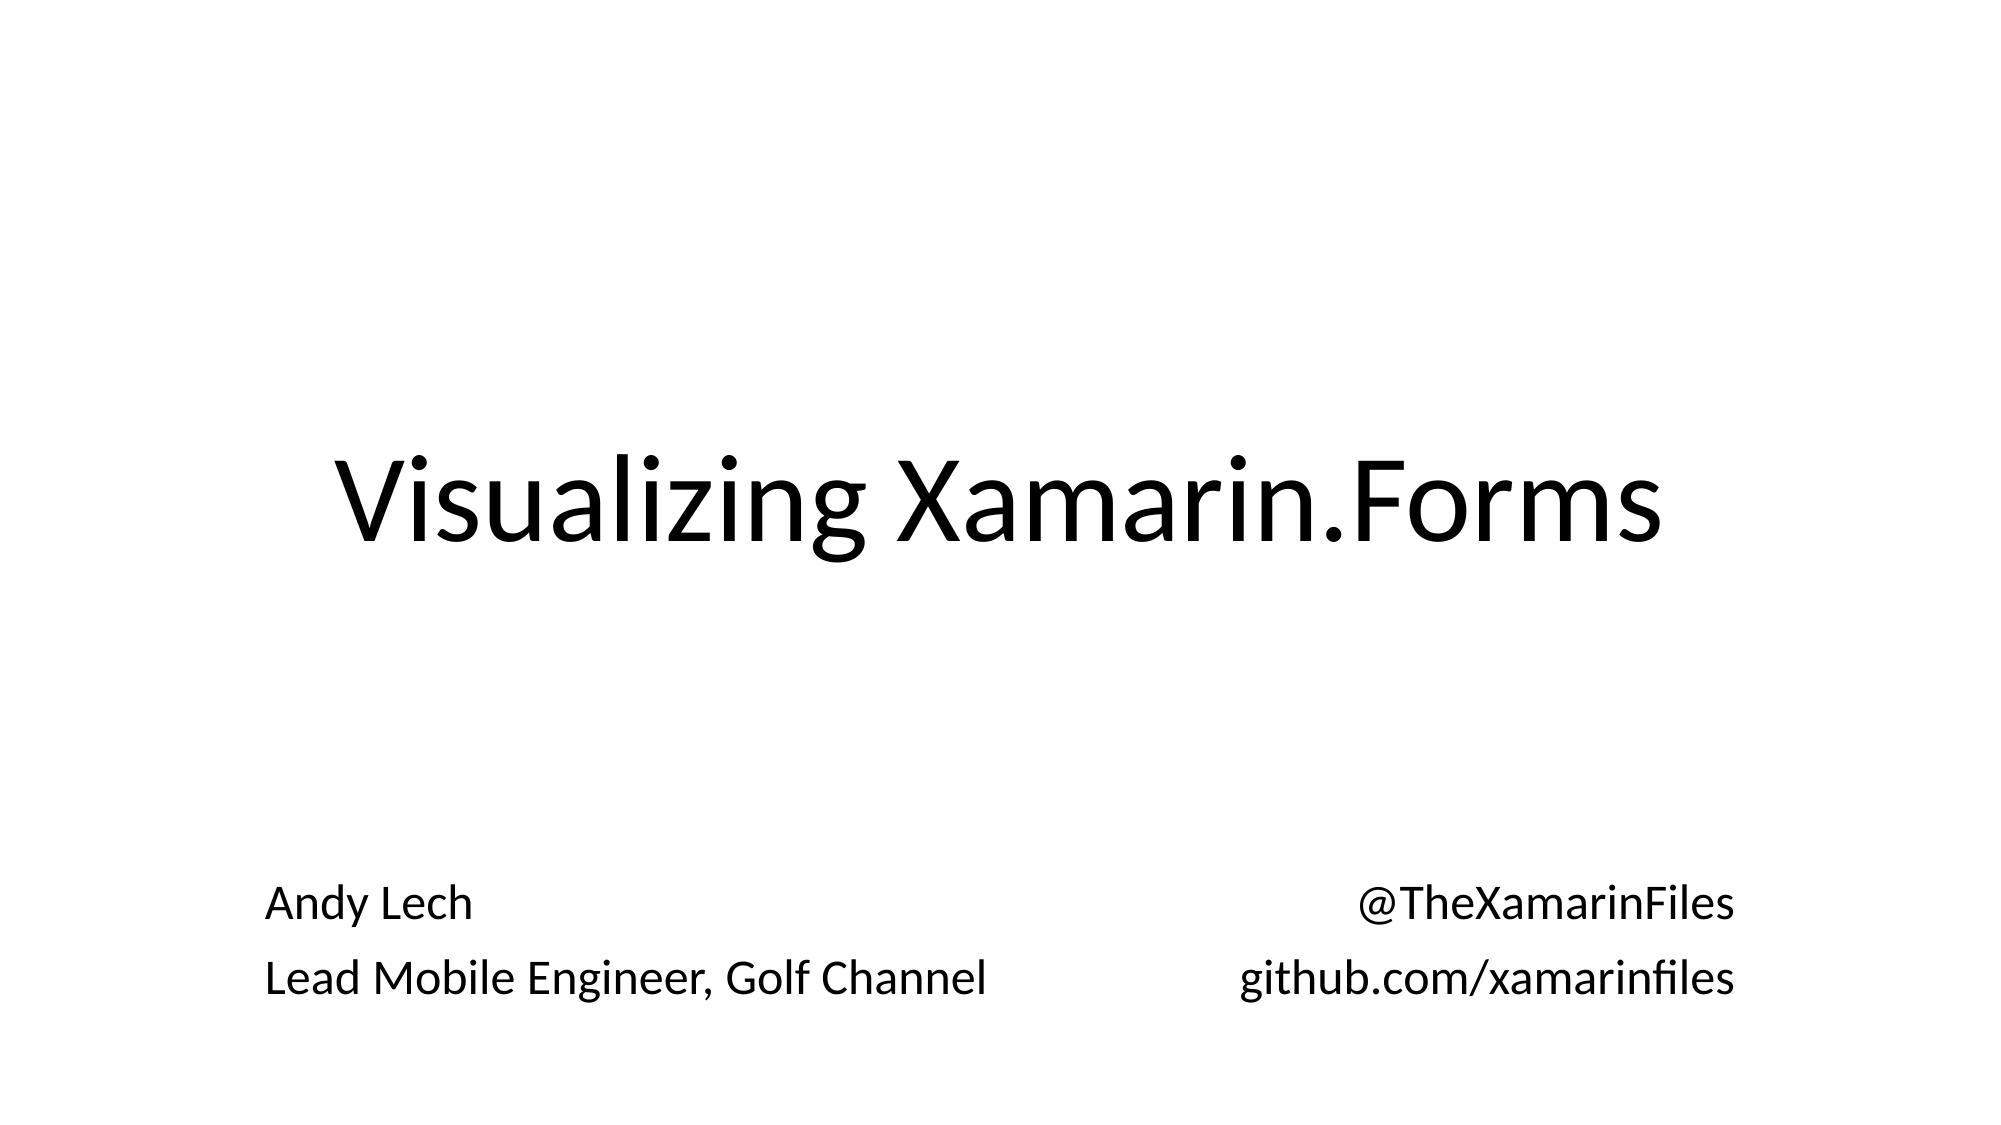

# Visualizing Xamarin.Forms
Andy Lech
Lead Mobile Engineer, Golf Channel
@TheXamarinFiles
github.com/xamarinfiles